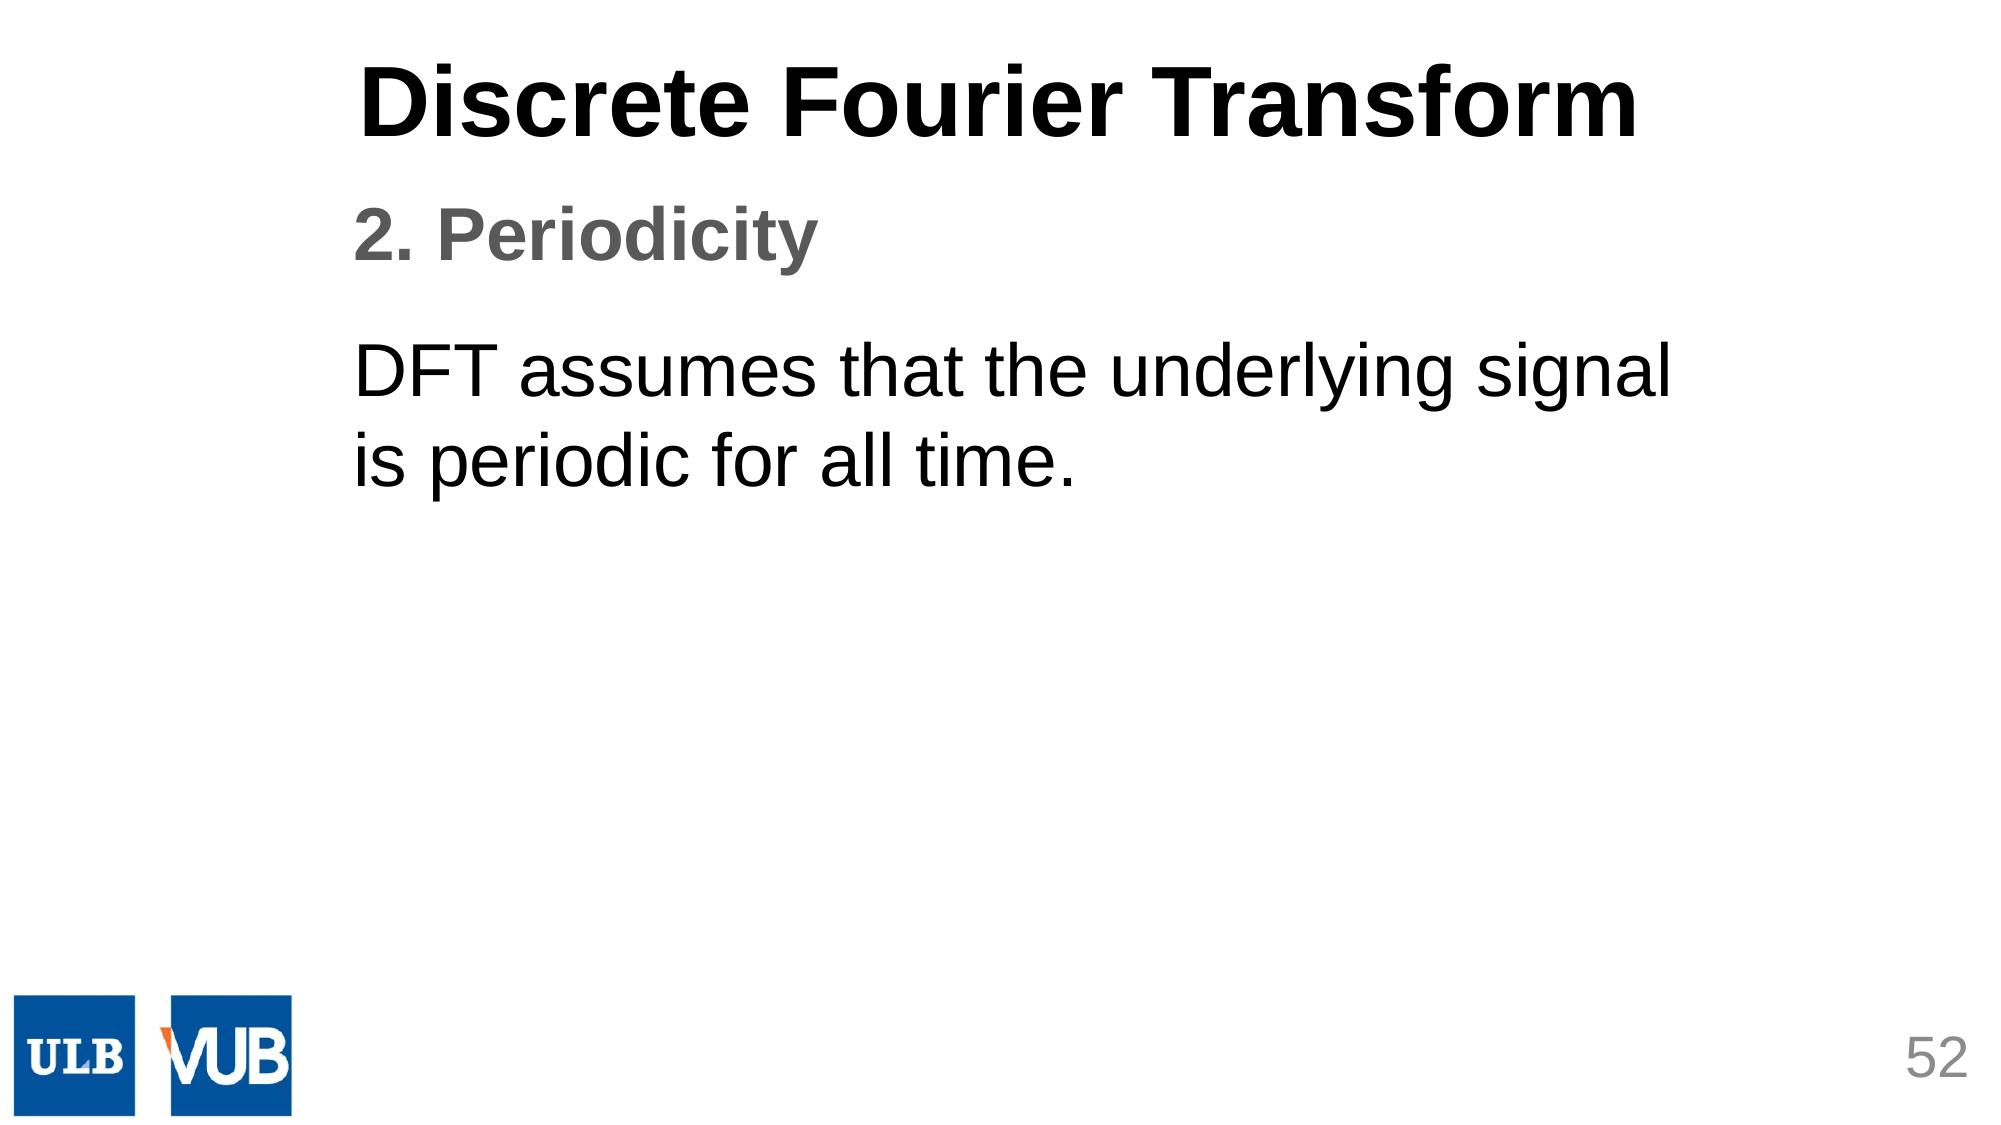

Discrete Fourier Transform
2. Periodicity
DFT assumes that the underlying signal is periodic for all time.
52